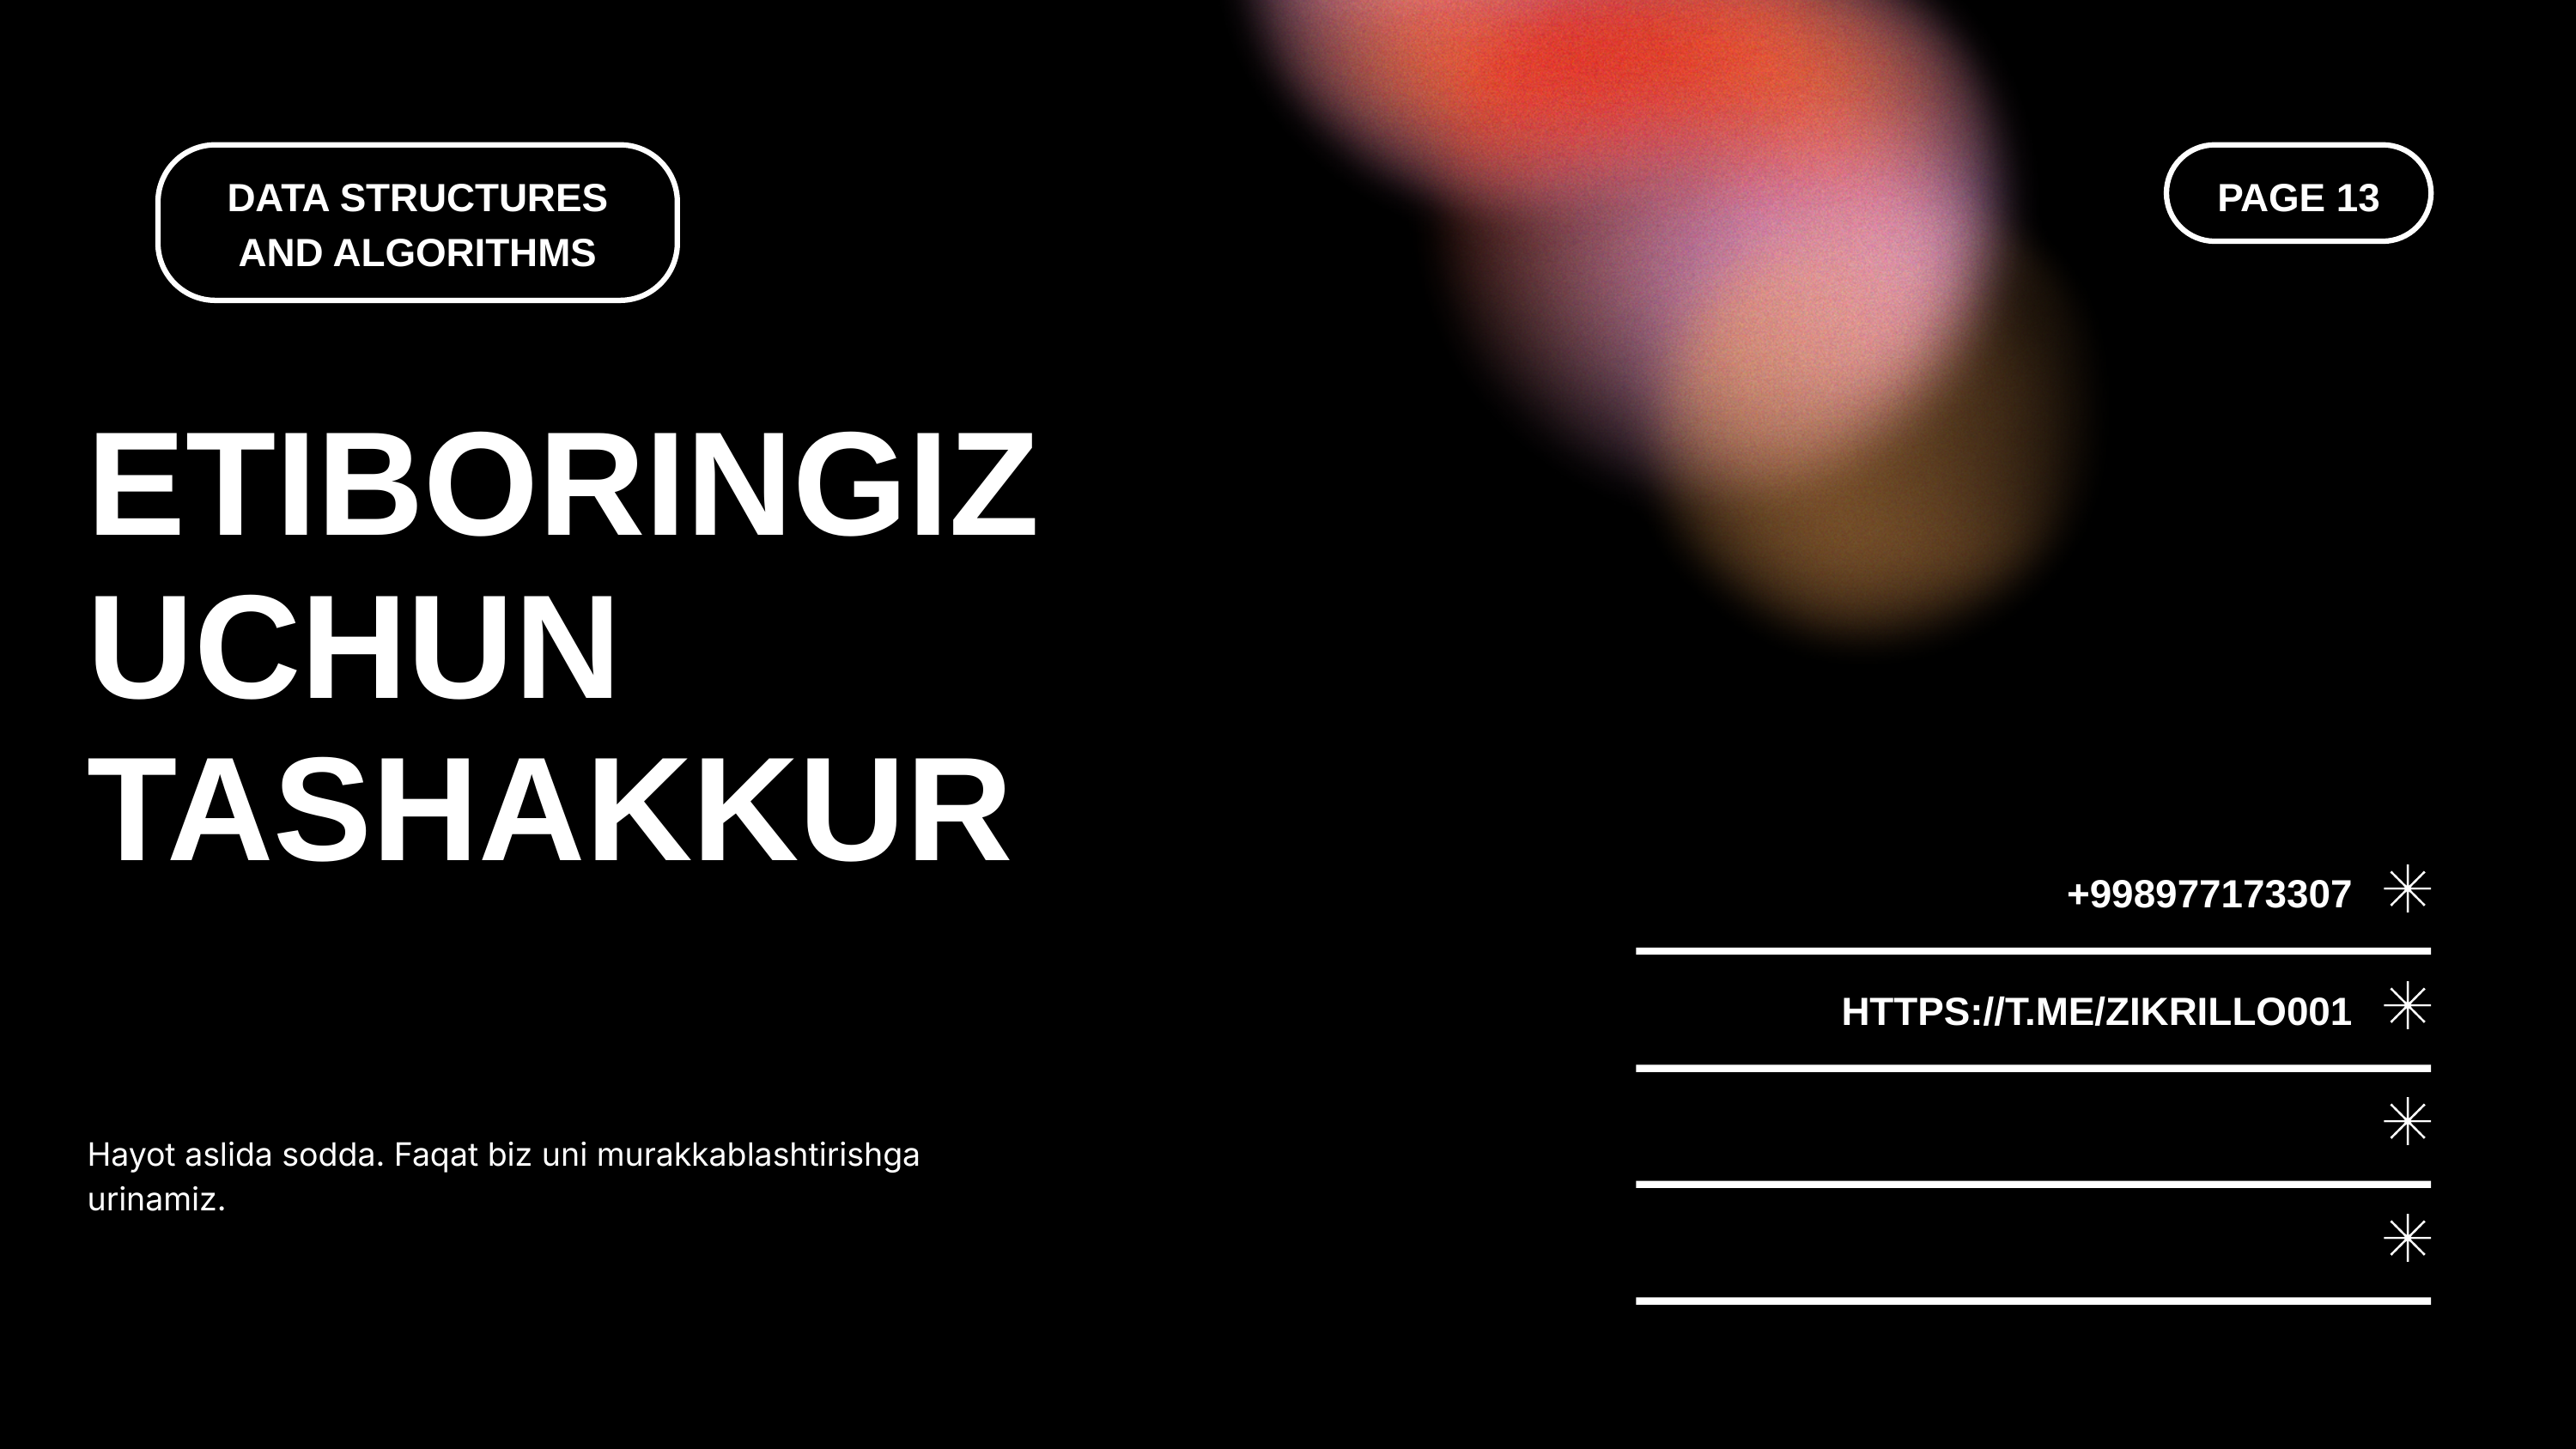

DATA STRUCTURES AND ALGORITHMS
PAGE 13
ETIBORINGIZ UCHUN TASHAKKUR

+998977173307

HTTPS://T.ME/ZIKRILLO001

Hayot aslida sodda. Faqat biz uni murakkablashtirishga urinamiz.